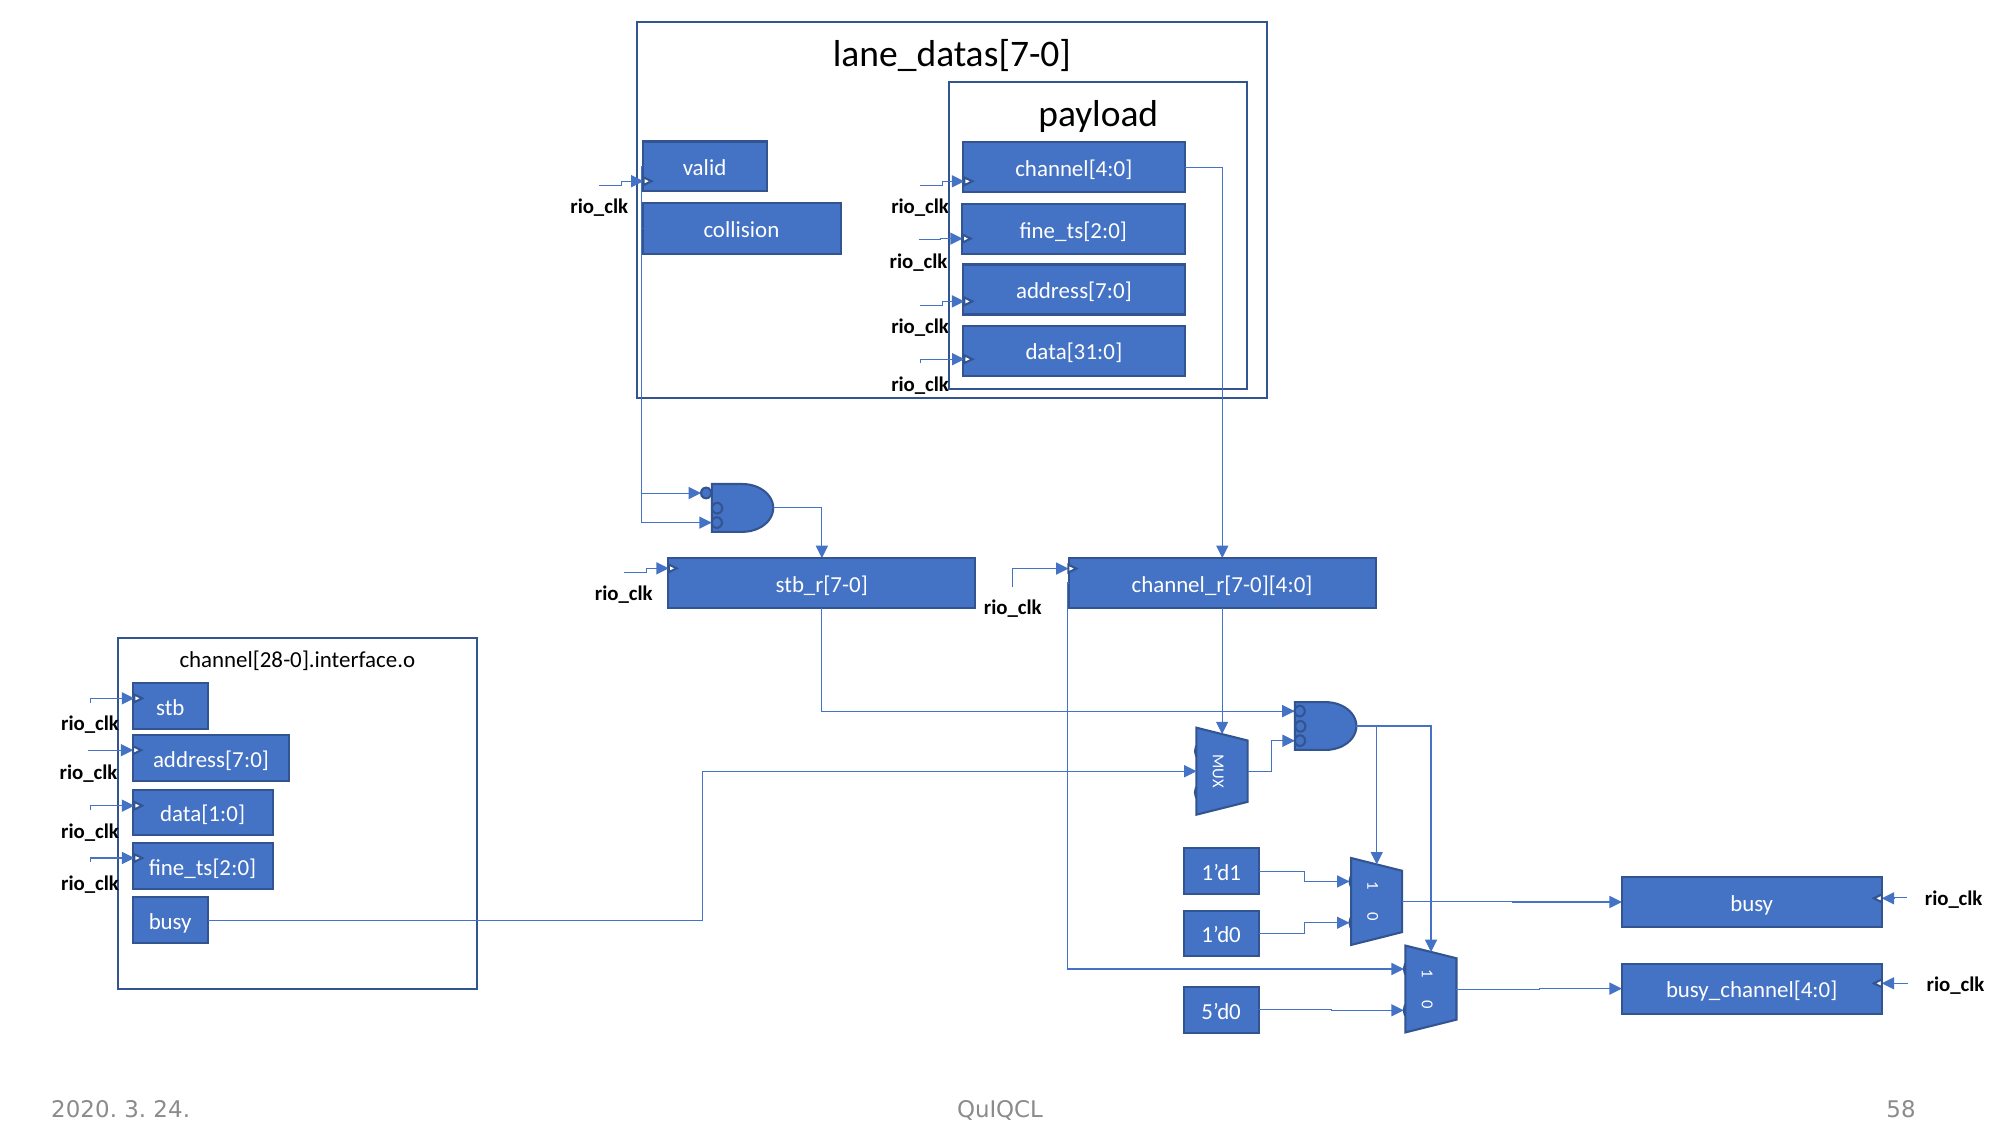

lane_datas[7-0]
payload
channel[4:0]
fine_ts[2:0]
address[7:0]
data[31:0]
valid
collision

rio_clk

rio_clk

rio_clk

rio_clk

rio_clk

stb_r[7-0]

rio_clk
channel_r[7-0][4:0]

rio_clk
channel[28-0].interface.o

stb
address[7:0]
data[1:0]
fine_ts[2:0]
busy

rio_clk

rio_clk

rio_clk

rio_clk

MUX

1’d1

1      0

busy
rio_clk

1’d0

1      0

rio_clk
busy_channel[4:0]

5’d0
2020. 3. 24.
QuIQCL
58